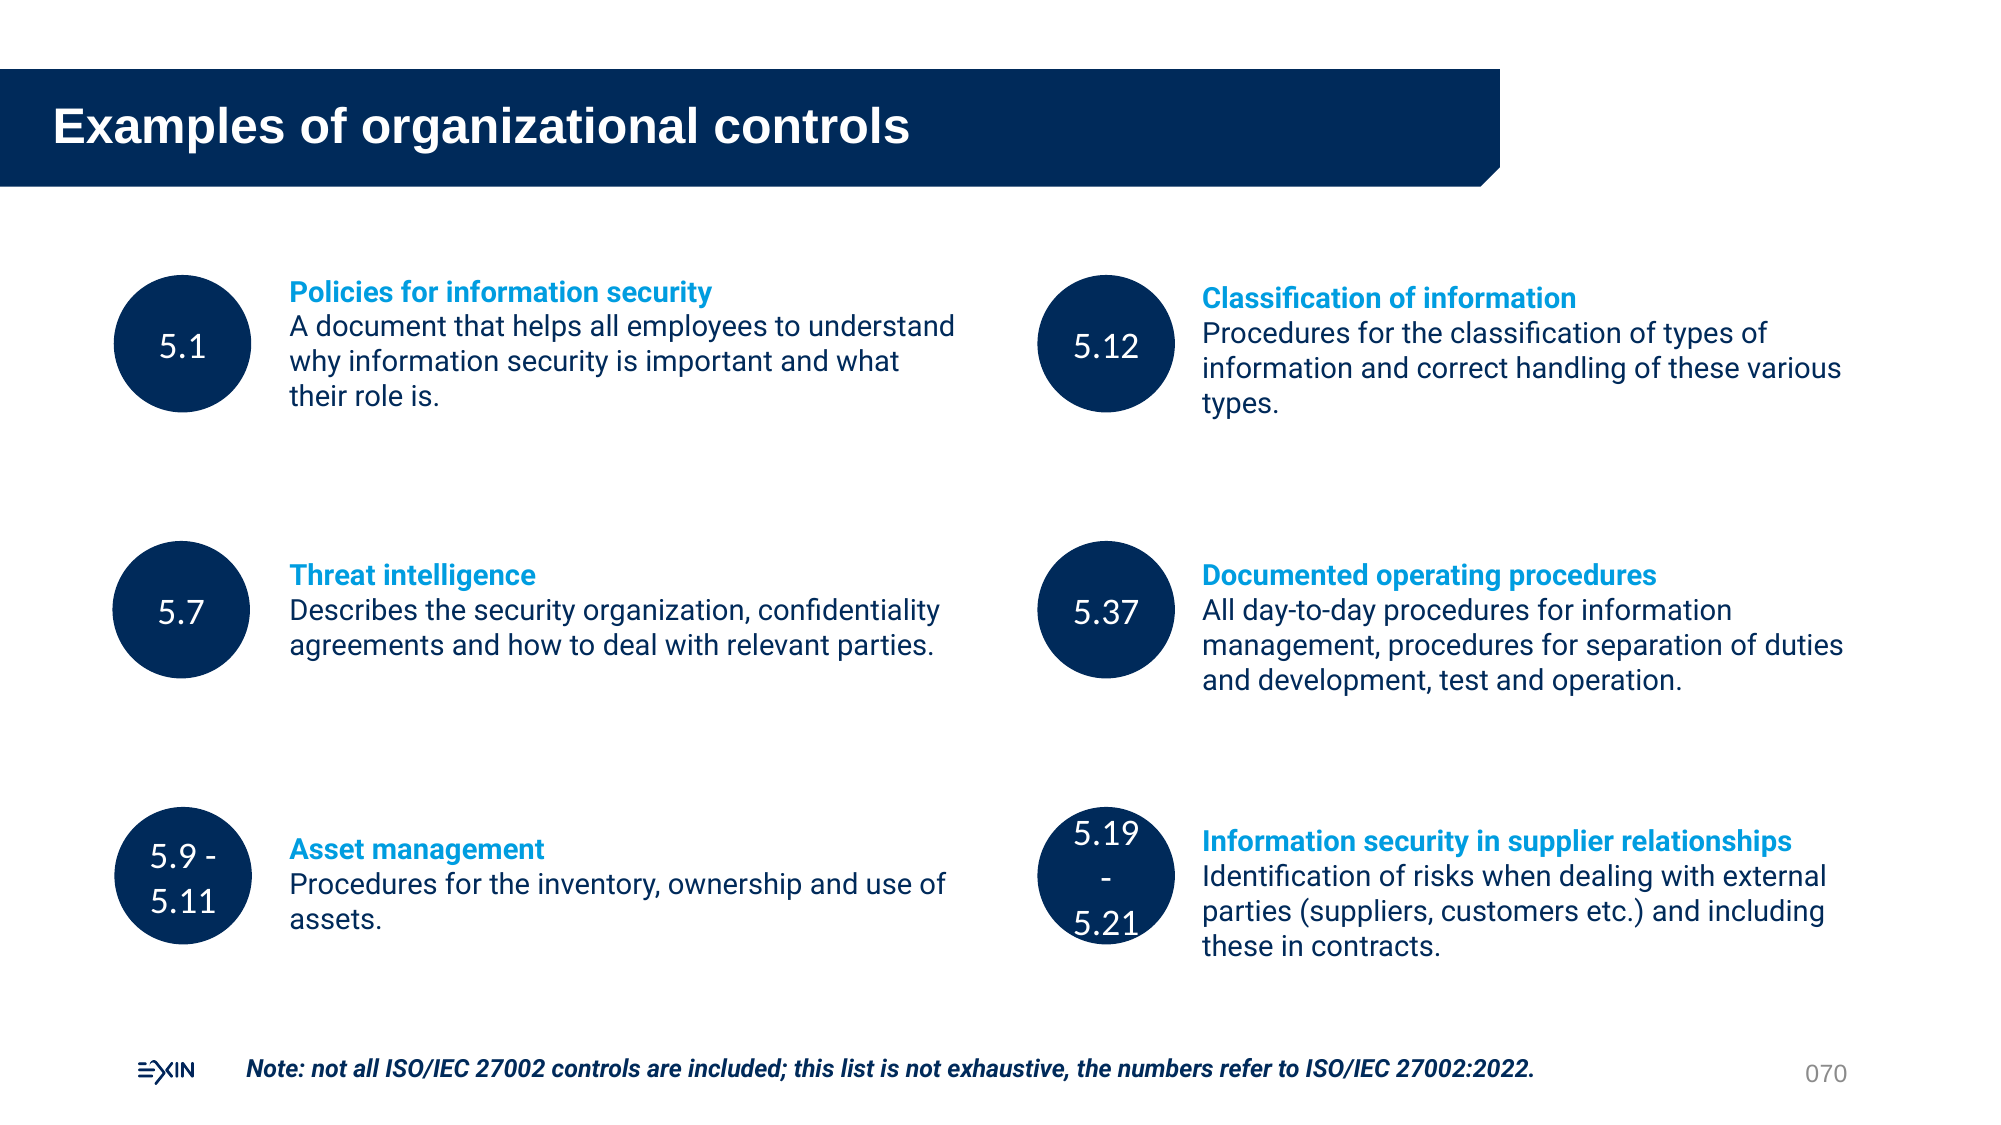

Examples of organizational controls

Policies for information security
A document that helps all employees to understand why information security is important and what their role is.
Classification of information
Procedures for the classification of types of information and correct handling of these various types.

5.1
5.12
5.7
5.37
Threat intelligence
Describes the security organization, confidentiality agreements and how to deal with relevant parties.
Documented operating procedures
All day-to-day procedures for information management, procedures for separation of duties and development, test and operation.
5.9 -5.11
5.19-5.21
Information security in supplier relationships
Identification of risks when dealing with external parties (suppliers, customers etc.) and including these in contracts.

Asset management
Procedures for the inventory, ownership and use of
assets.
070
Note: not all ISO/IEC 27002 controls are included; this list is not exhaustive, the numbers refer to ISO/IEC 27002:2022.